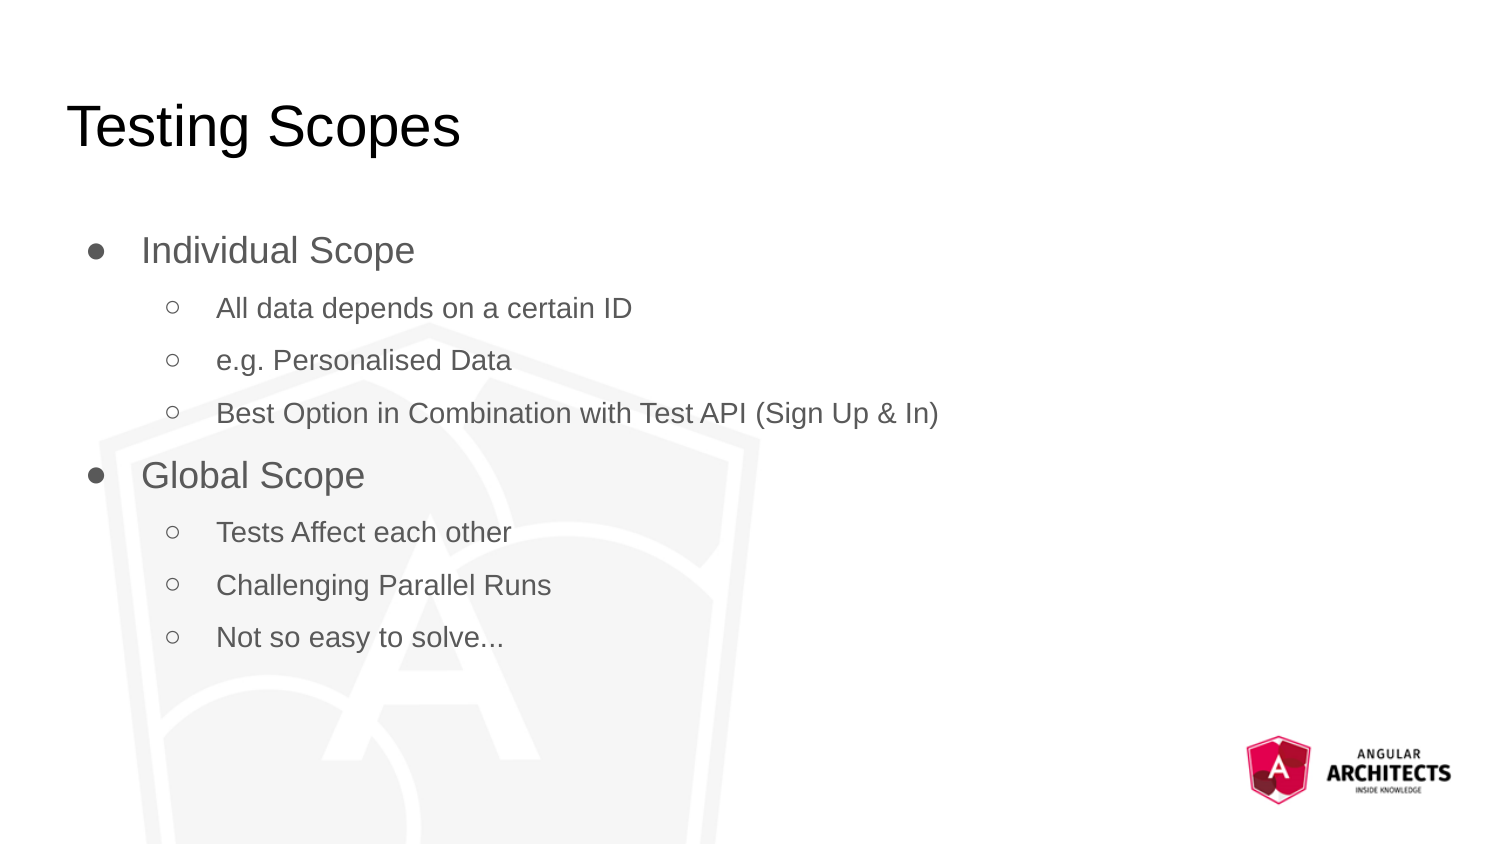

# Testing Scopes
Individual Scope
All data depends on a certain ID
e.g. Personalised Data
Best Option in Combination with Test API (Sign Up & In)
Global Scope
Tests Affect each other
Challenging Parallel Runs
Not so easy to solve...